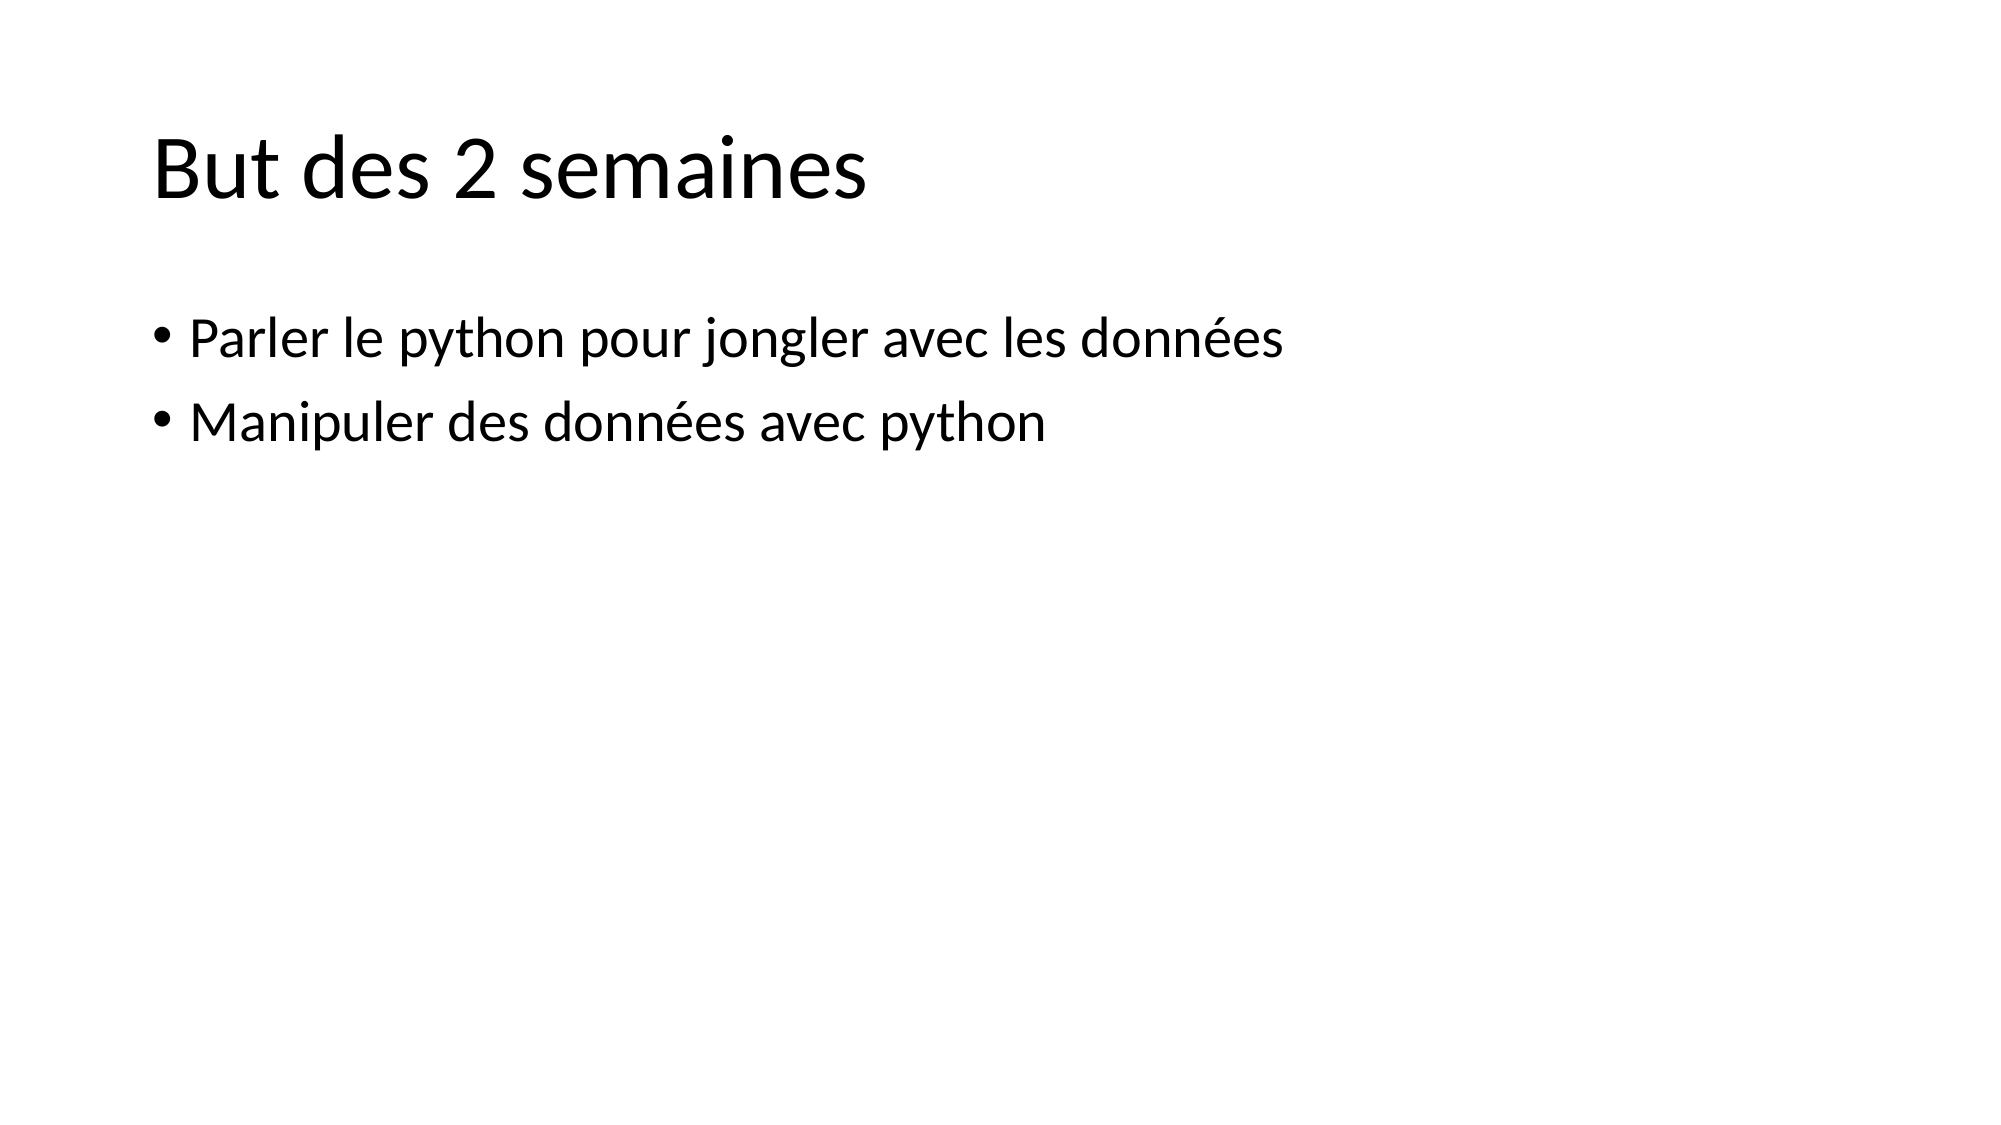

# But des 2 semaines
Parler le python pour jongler avec les données
Manipuler des données avec python